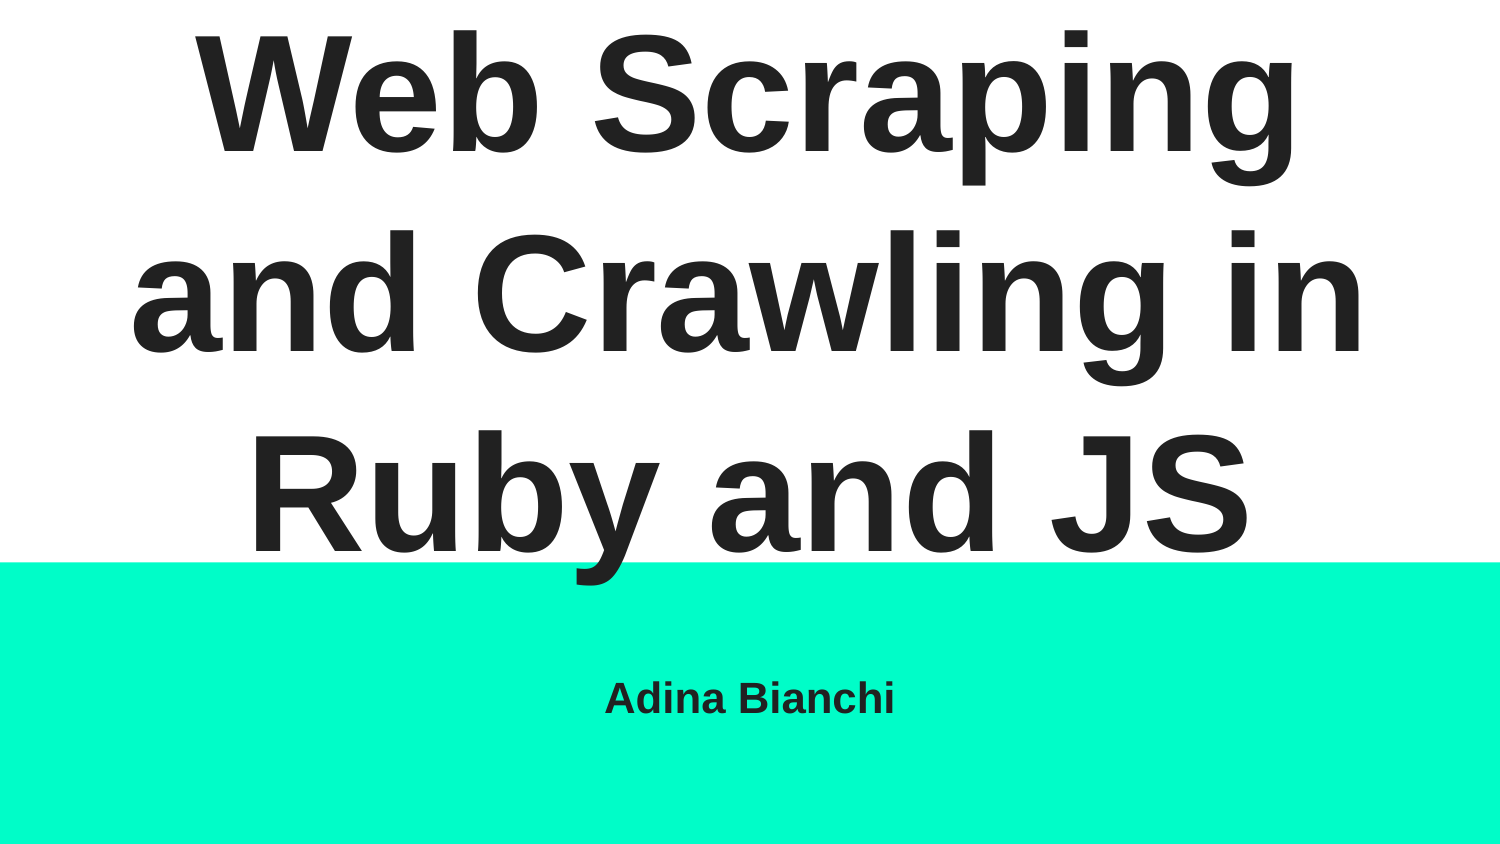

# Web Scraping and Crawling in Ruby and JS
Adina Bianchi